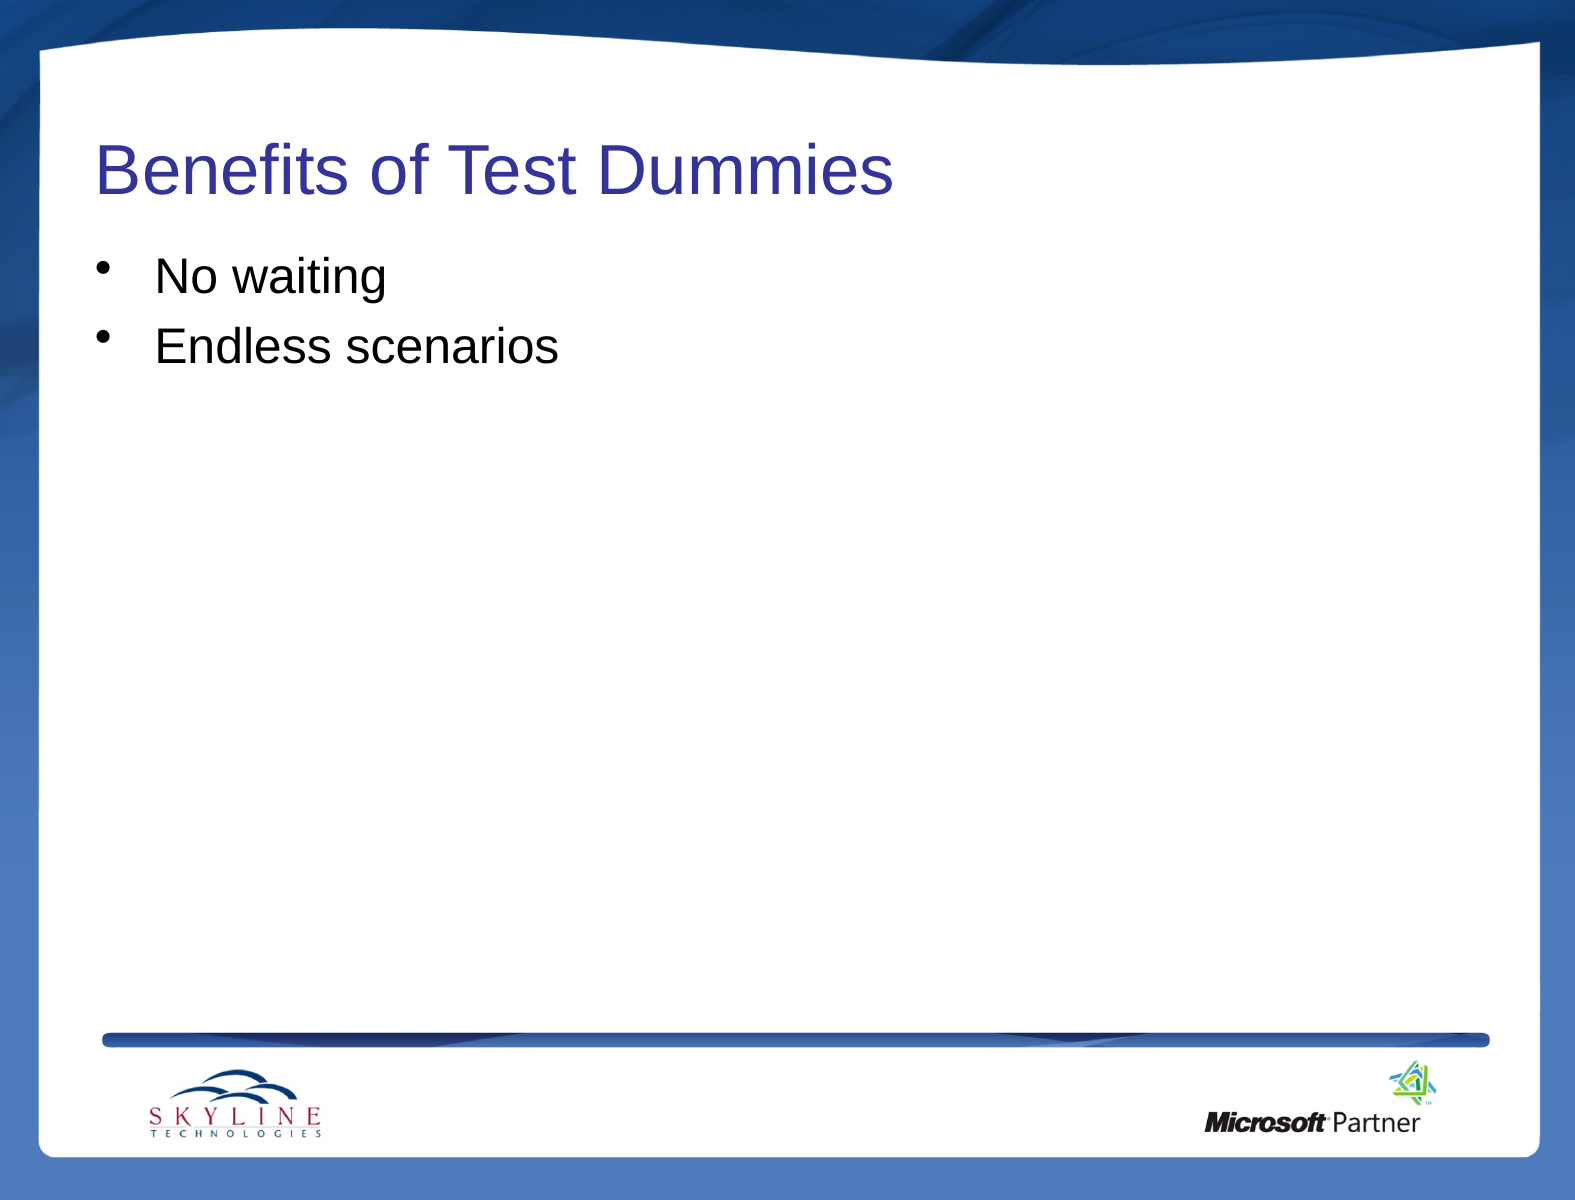

# Benefits of Test Dummies
No waiting
Endless scenarios